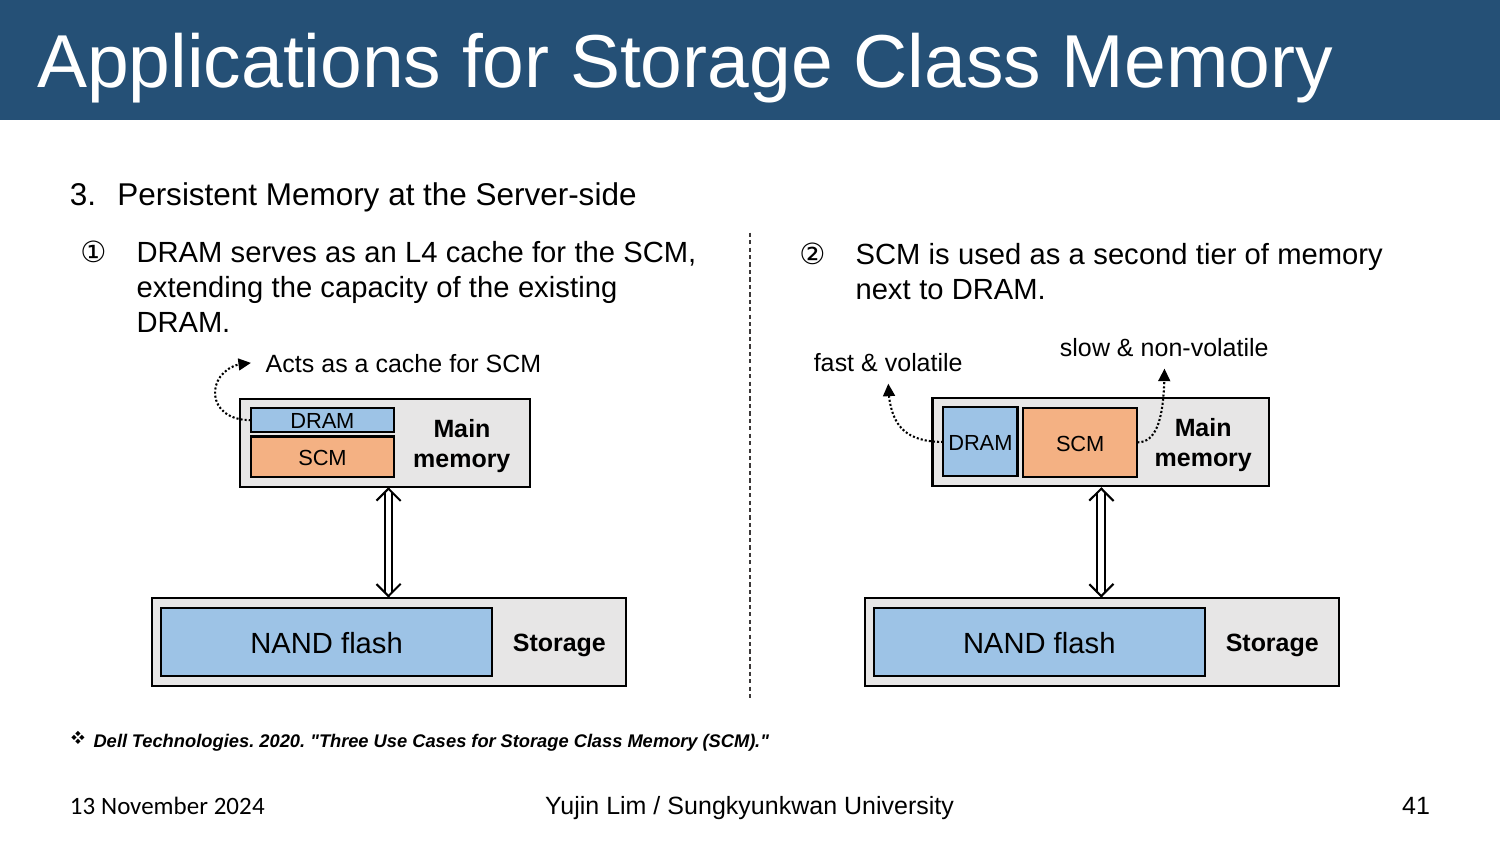

# Applications for Storage Class Memory
Persistent Memory at the Server-side

Dell Technologies. 2020. "Three Use Cases for Storage Class Memory (SCM)."
DRAM serves as an L4 cache for the SCM, extending the capacity of the existing DRAM.

SCM is used as a second tier of memory next to DRAM.
slow & non-volatile
fast & volatile
Acts as a cache for SCM

Main memory
Main memory
DRAM
SCM
DRAM
SCM

NAND flash
NAND flash
Storage
Storage
13 November 2024
Yujin Lim / Sungkyunkwan University
41